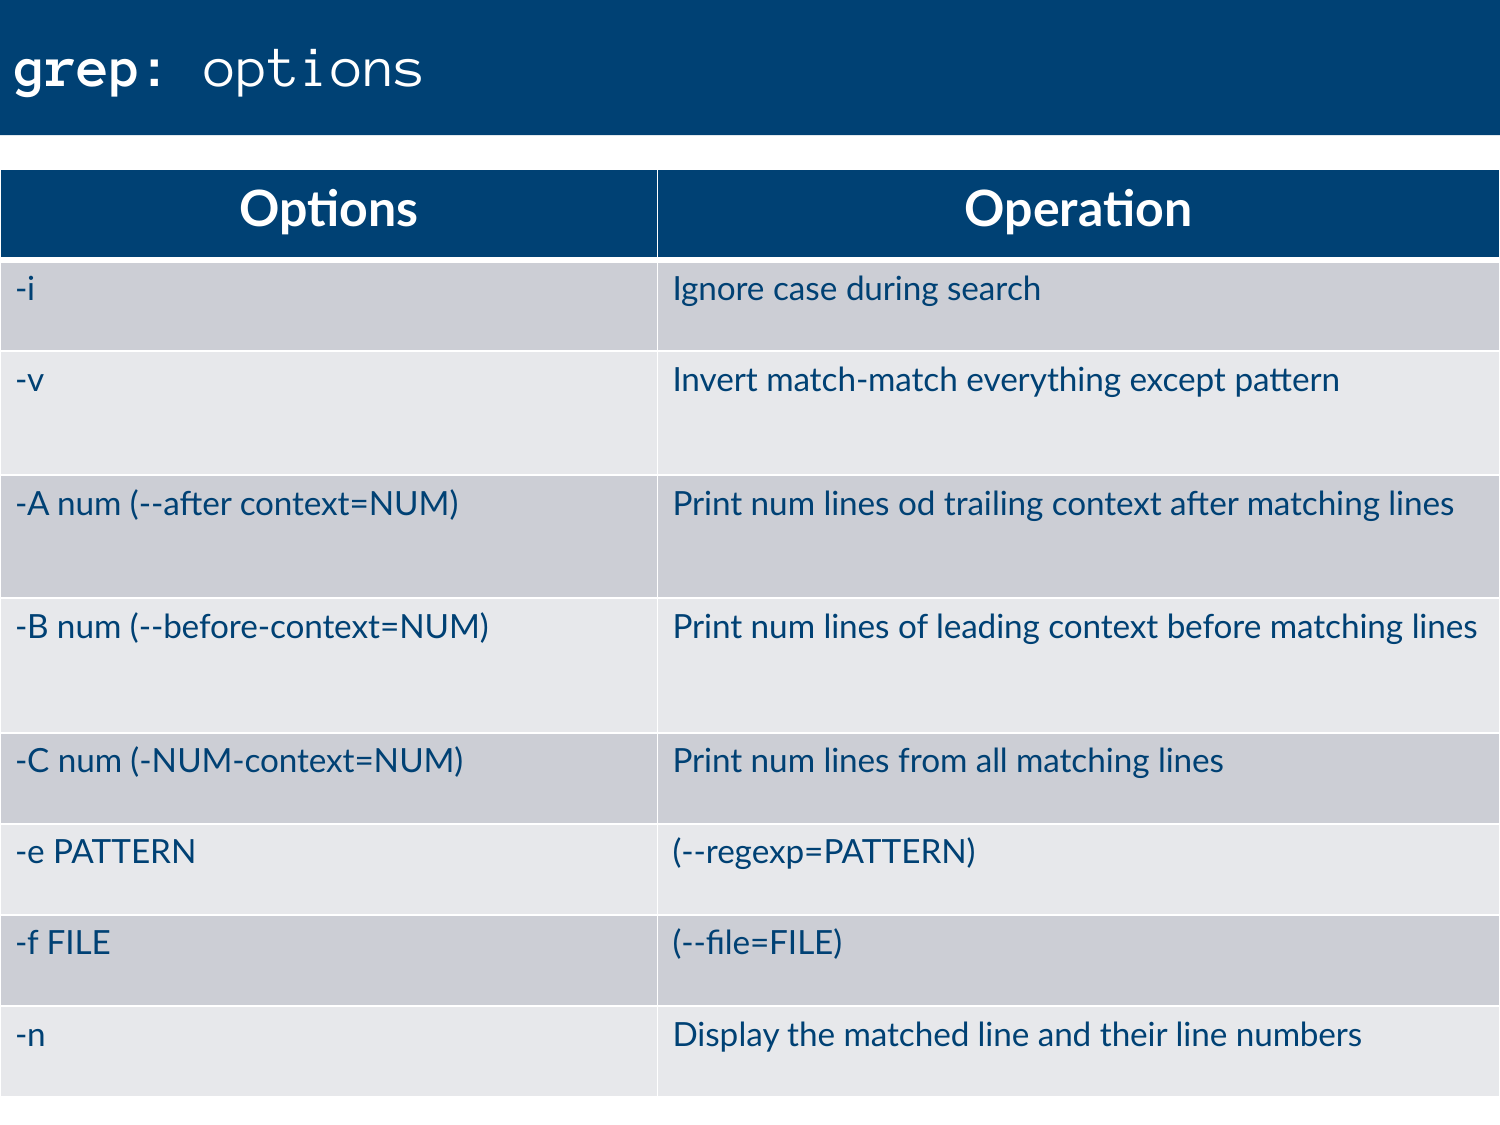

grep: options
| Options | Operation |
| --- | --- |
| -i | Ignore case during search |
| -v | Invert match-match everything except pattern |
| -A num (--after context=NUM) | Print num lines od trailing context after matching lines |
| -B num (--before-context=NUM) | Print num lines of leading context before matching lines |
| -C num (-NUM-context=NUM) | Print num lines from all matching lines |
| -e PATTERN | (--regexp=PATTERN) |
| -f FILE | (--file=FILE) |
| -n | Display the matched line and their line numbers |